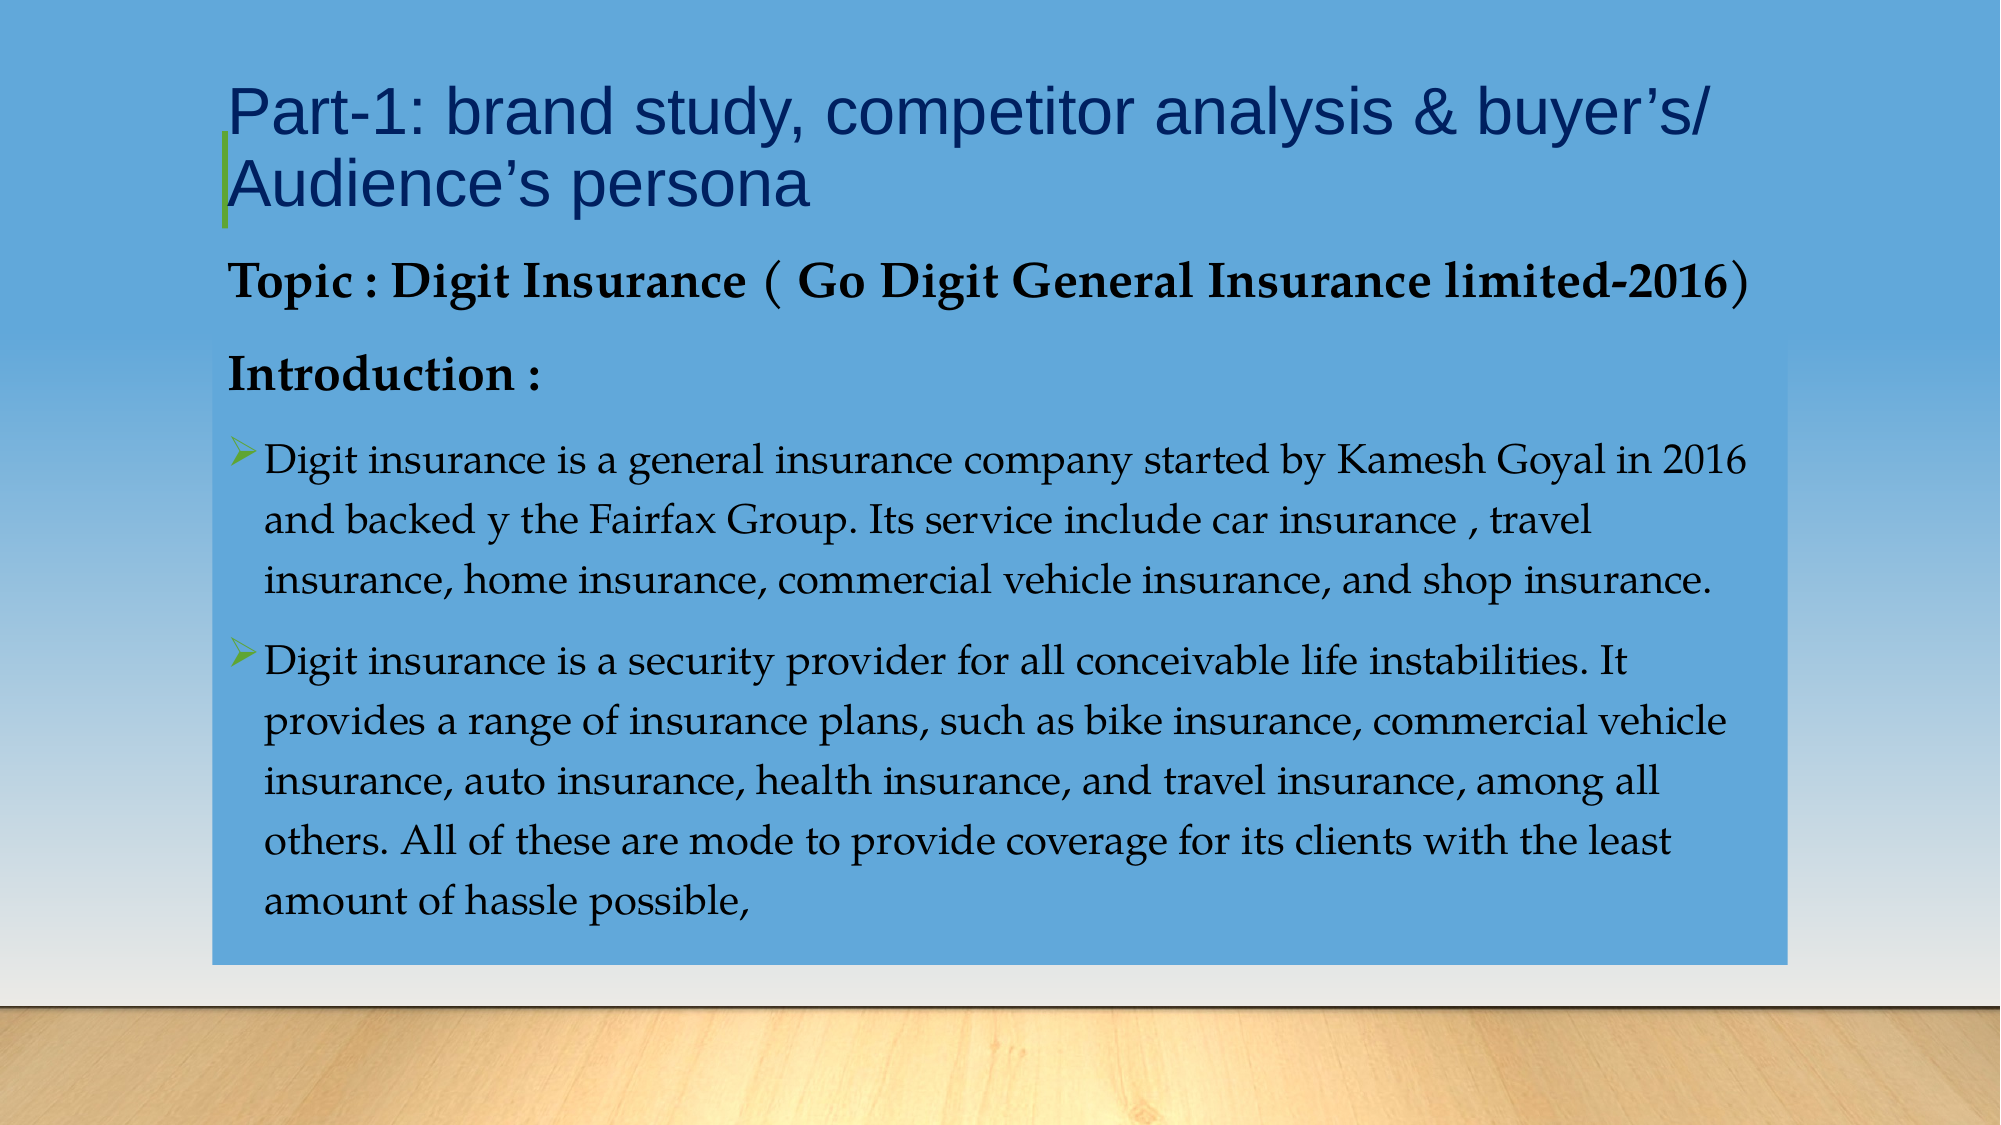

# Part-1: brand study, competitor analysis & buyer’s/ Audience’s persona
Topic : Digit Insurance ( Go Digit General Insurance limited-2016)
Introduction :
Digit insurance is a general insurance company started by Kamesh Goyal in 2016 and backed y the Fairfax Group. Its service include car insurance , travel insurance, home insurance, commercial vehicle insurance, and shop insurance.
Digit insurance is a security provider for all conceivable life instabilities. It provides a range of insurance plans, such as bike insurance, commercial vehicle insurance, auto insurance, health insurance, and travel insurance, among all others. All of these are mode to provide coverage for its clients with the least amount of hassle possible,